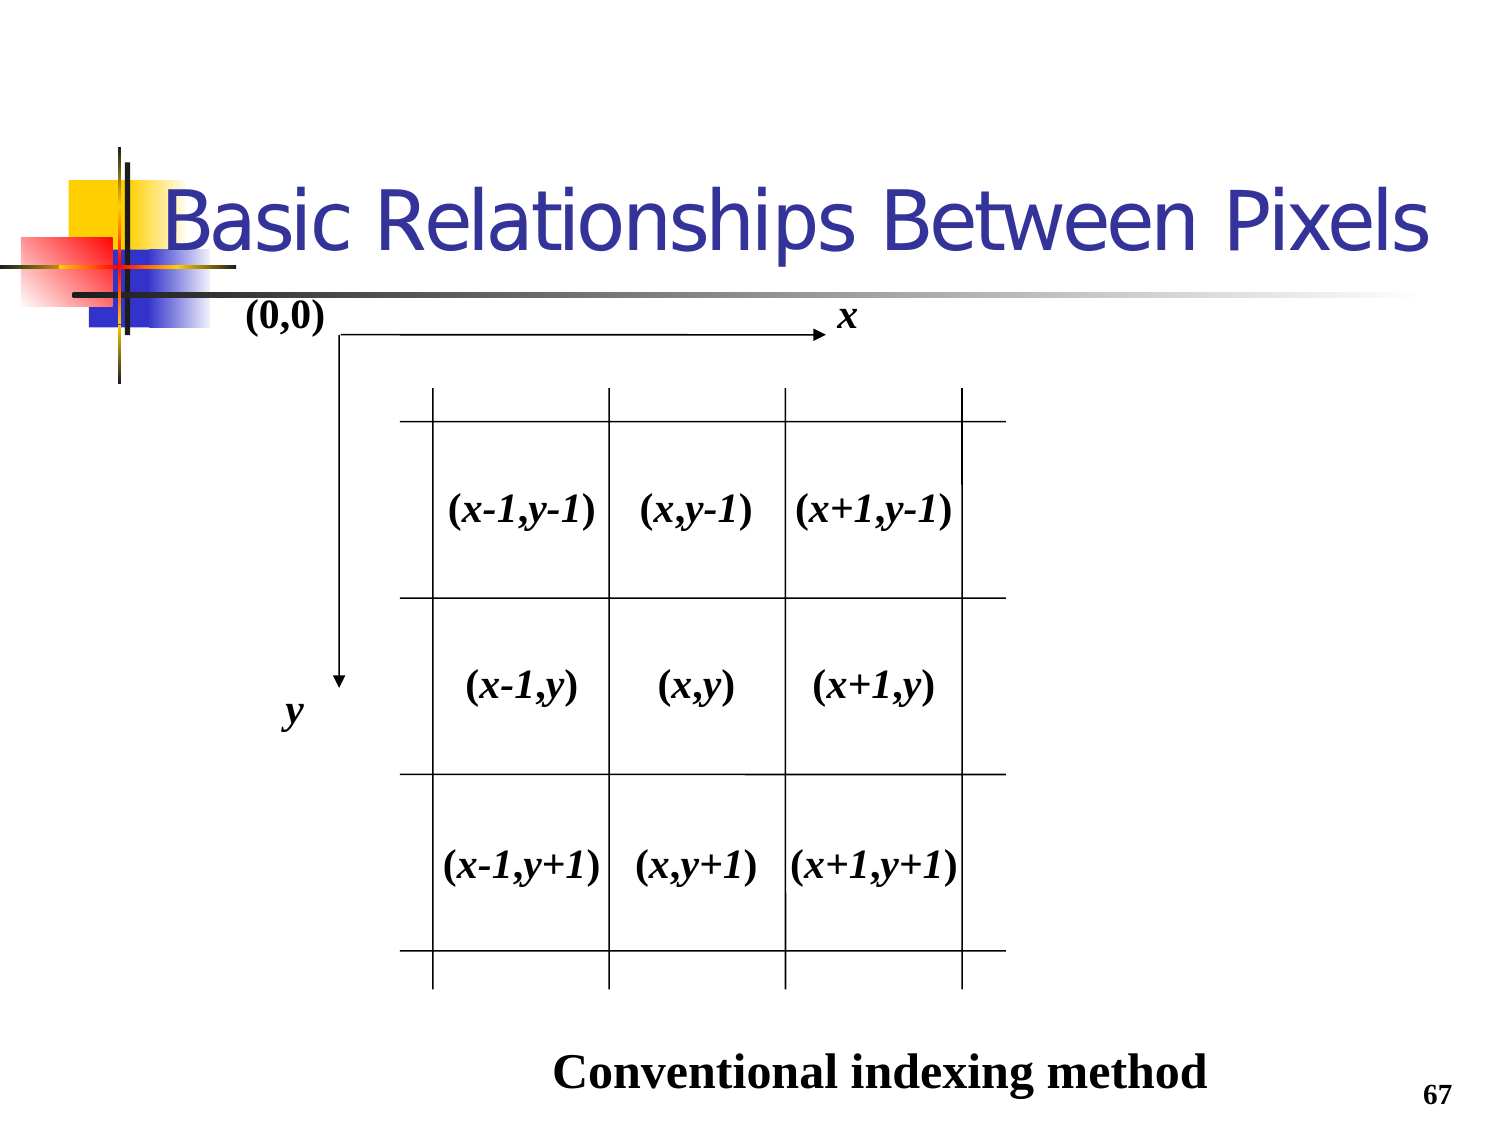

# Basic Relationships Between Pixels
(0,0)
x

(x-1,y-1)
(x,y-1)
(x+1,y-1)
(x-1,y)
(x,y)
(x+1,y)
(x-1,y+1)
(x,y+1)
(x+1,y+1)
y
Conventional indexing method
67